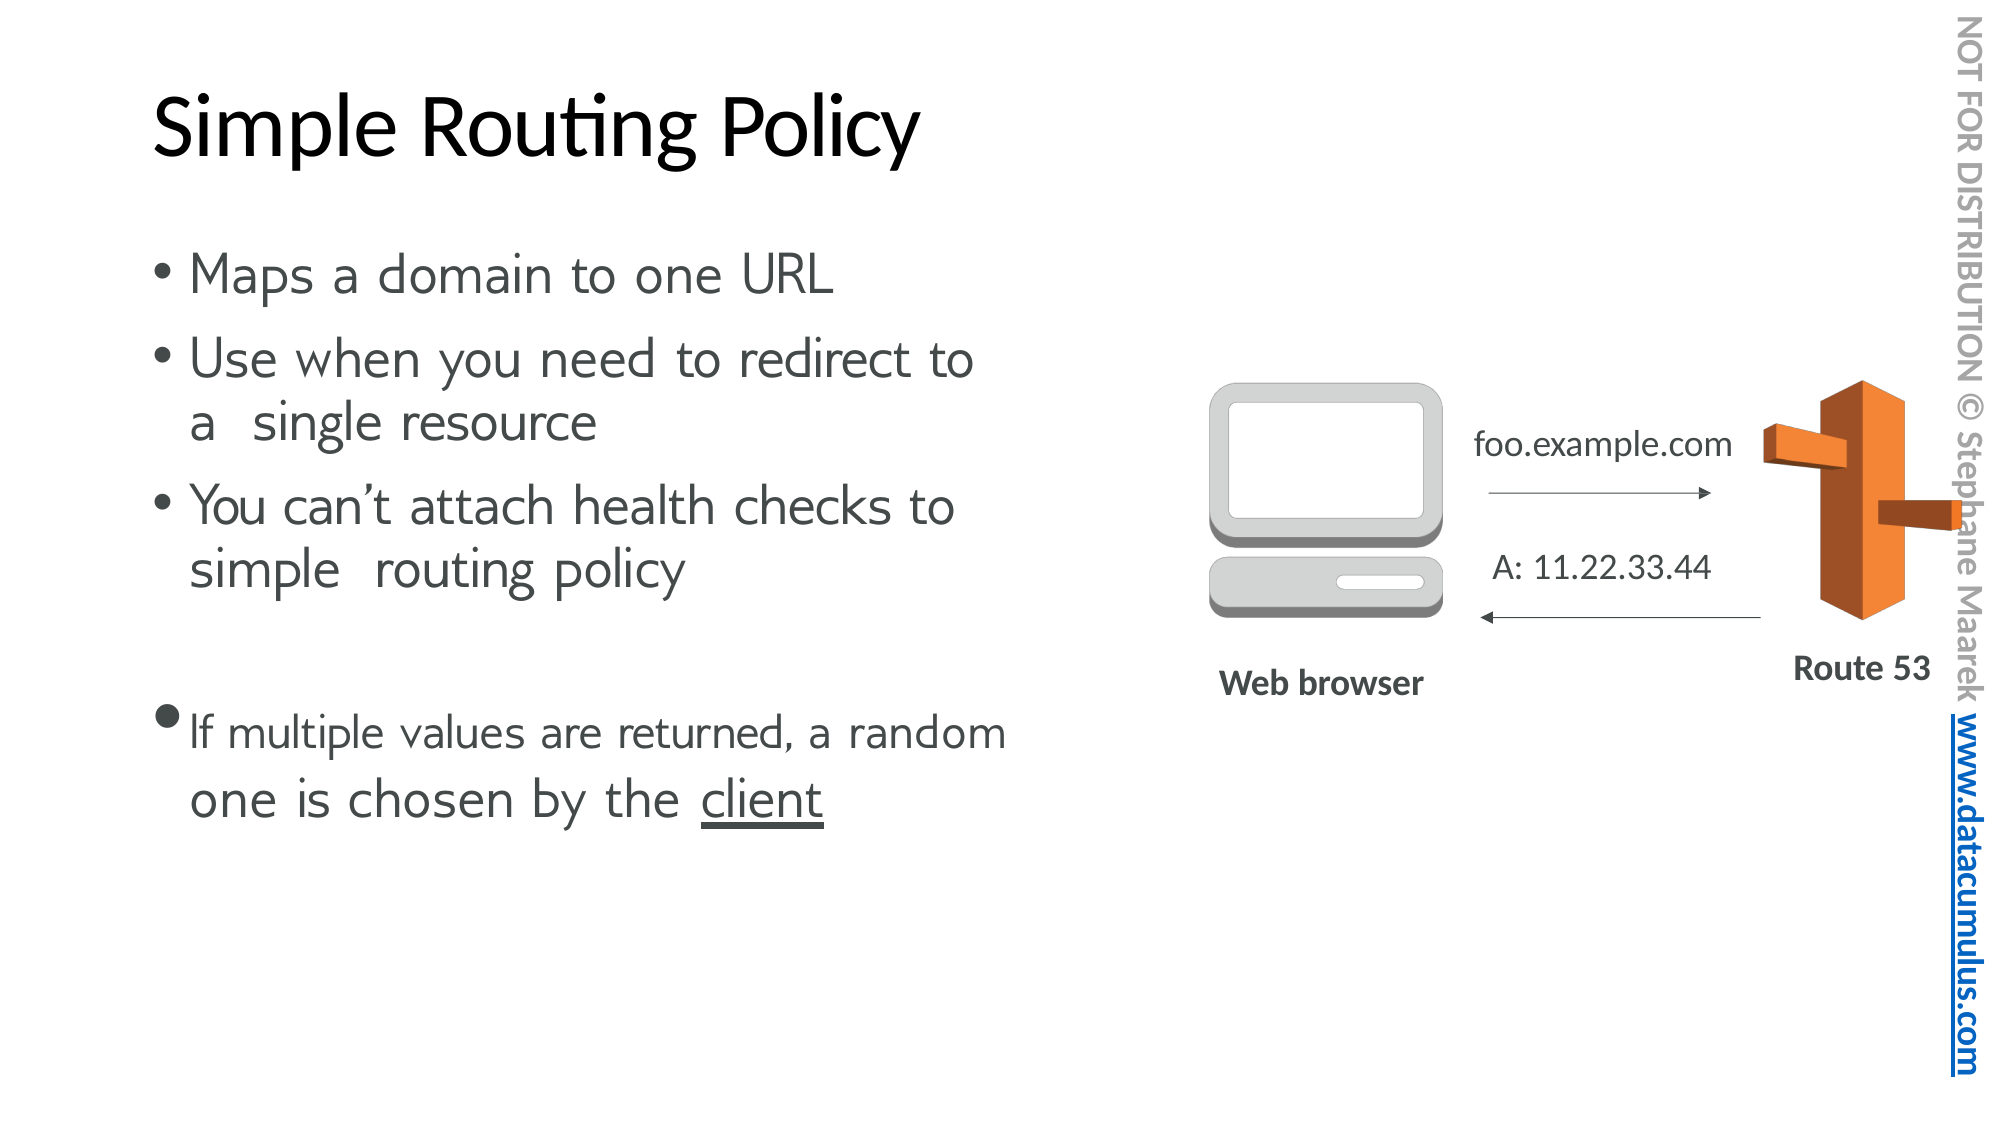

NOT FOR DISTRIBUTION © Stephane Maarek www.datacumulus.com
# Simple Routing Policy
Maps a domain to one URL
Use when you need to redirect to a  single resource
You can’t attach health checks to simple  routing policy

foo.example.com

A: 11.22.33.44

Route 53
Web browser
If multiple values are returned, a random  one is chosen by the client
© Stephane Maarek